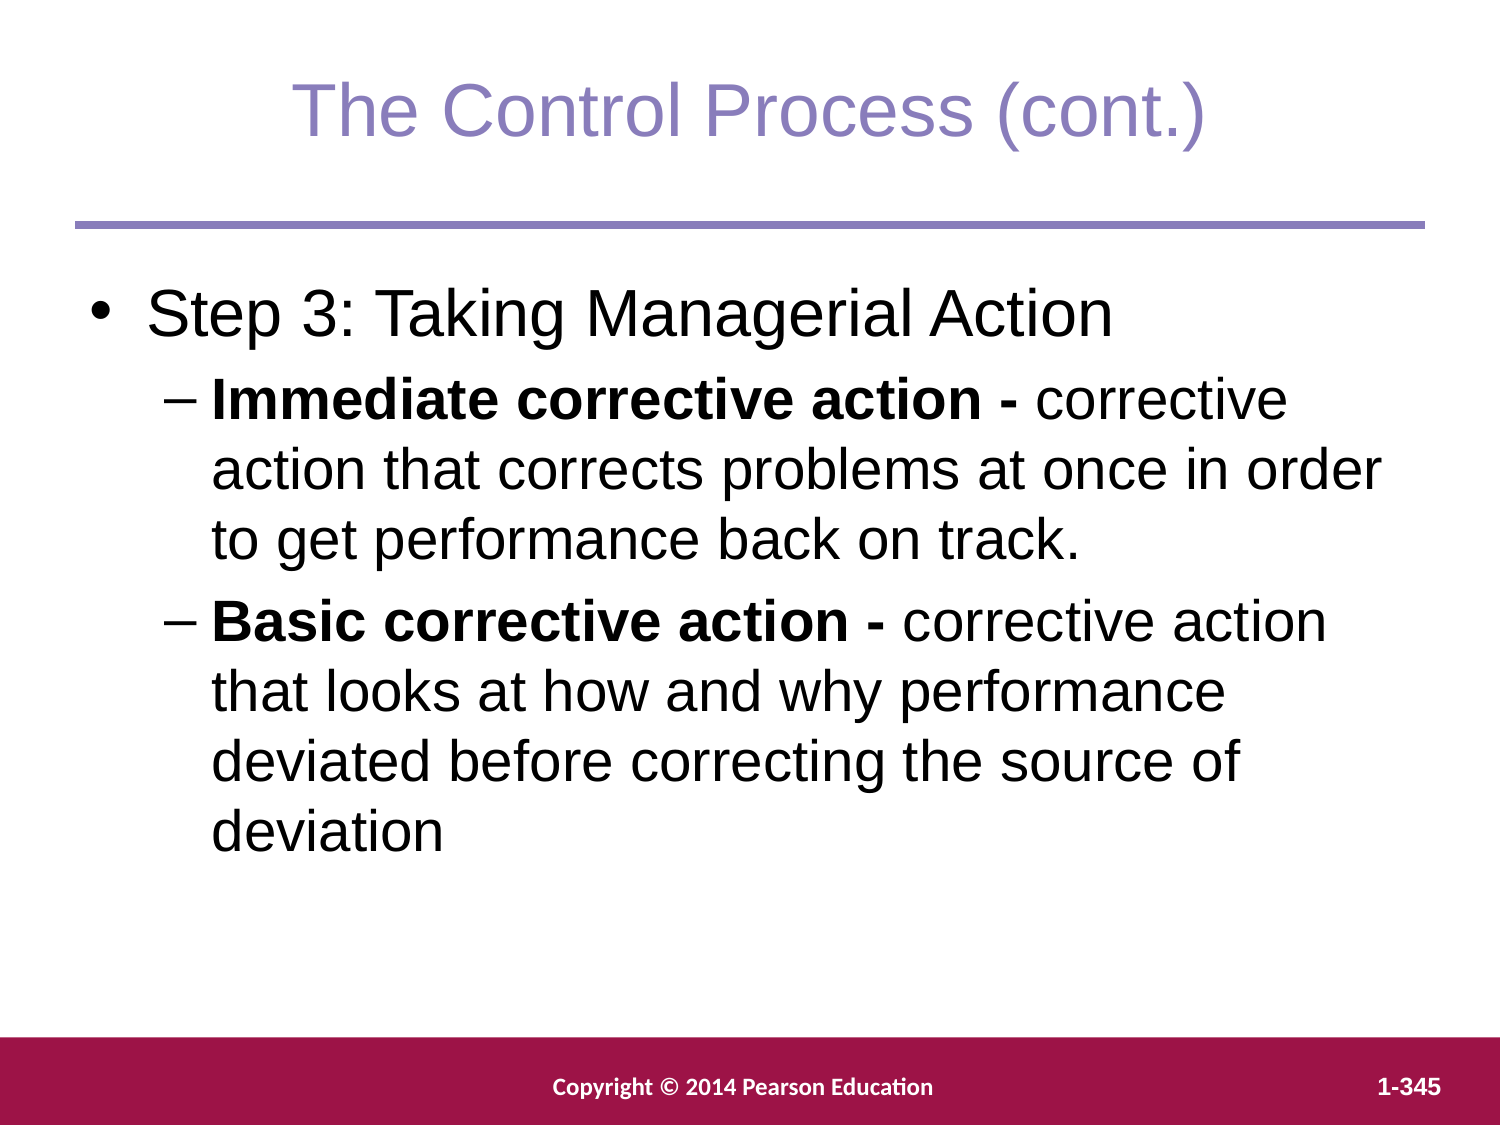

The Control Process (cont.)
Step 3: Taking Managerial Action
Immediate corrective action - corrective action that corrects problems at once in order to get performance back on track.
Basic corrective action - corrective action that looks at how and why performance deviated before correcting the source of deviation